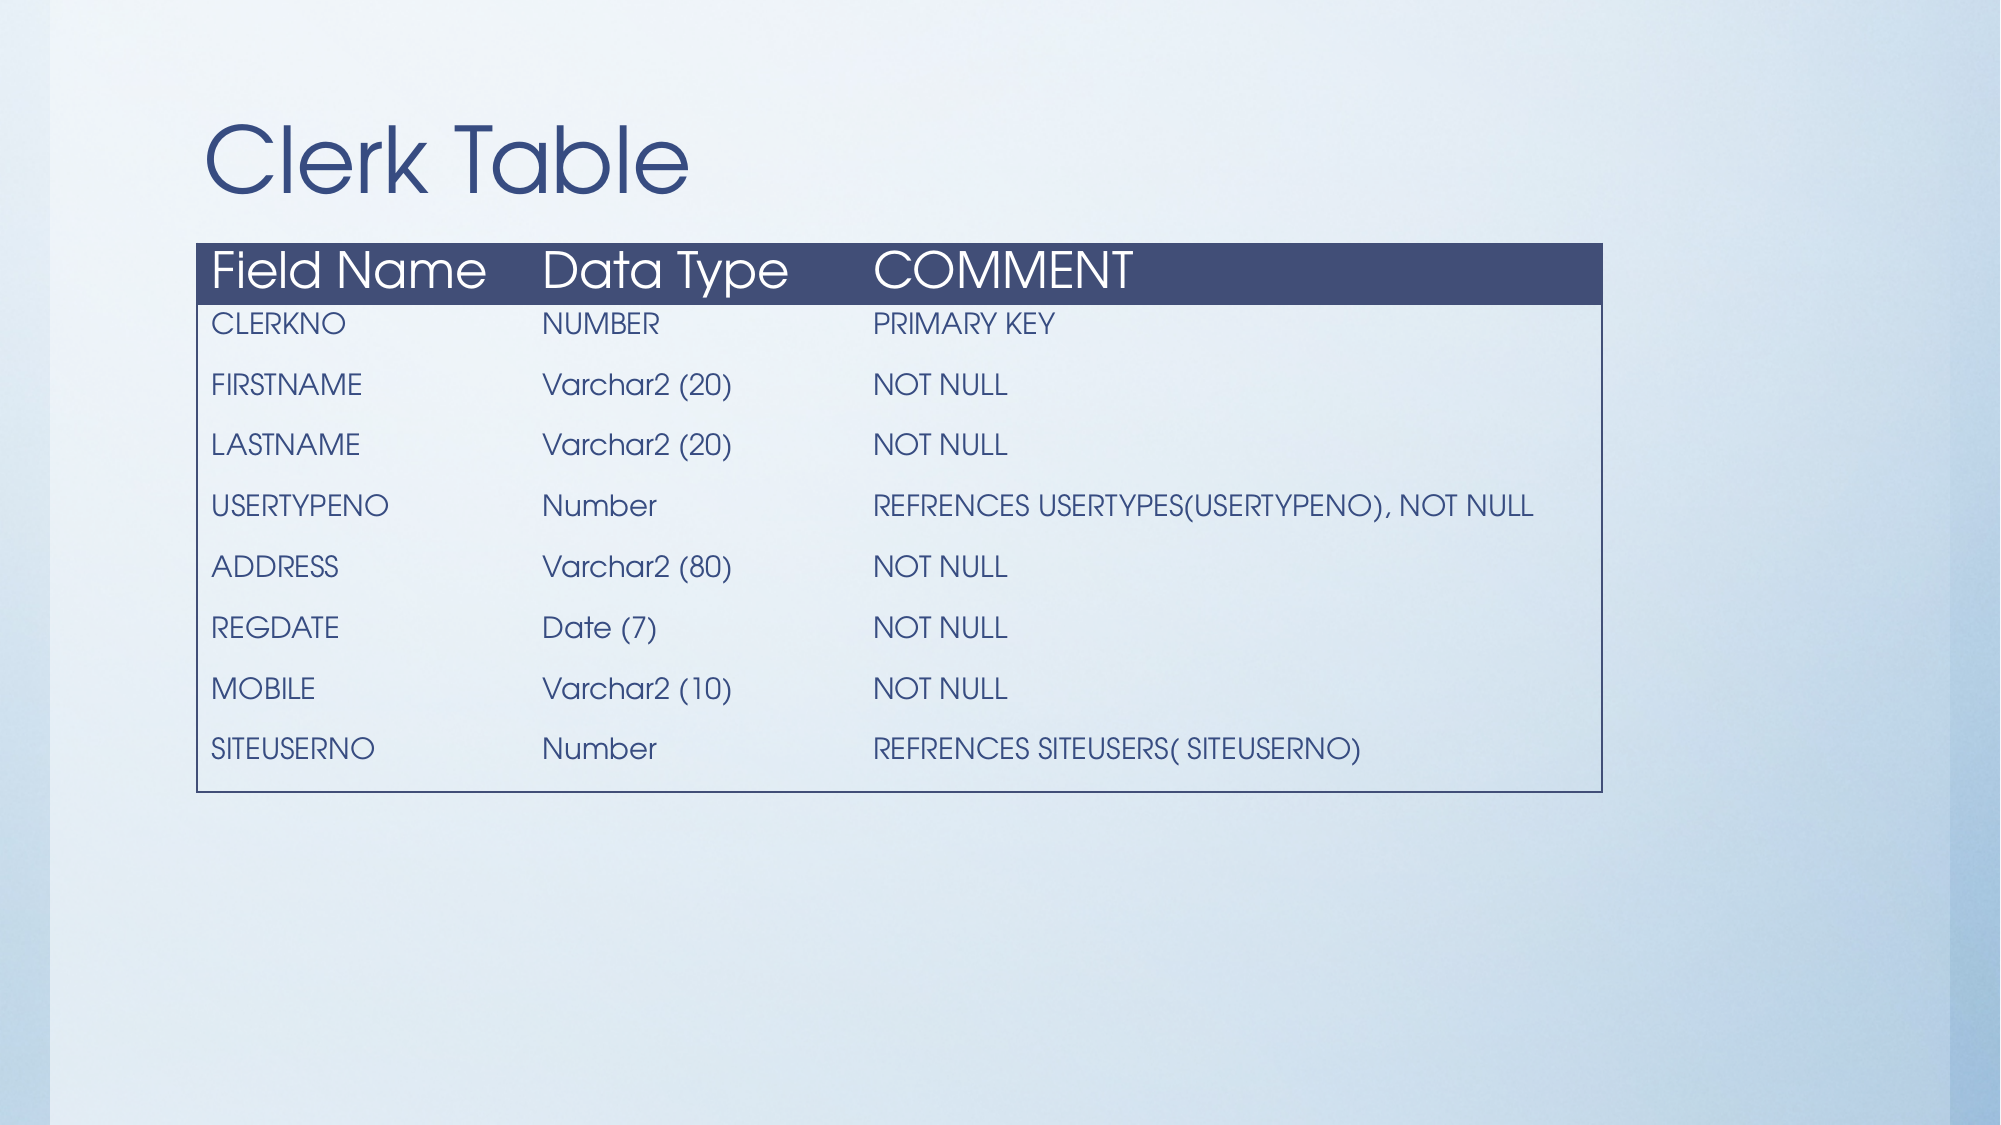

# Clerk Table
| Field Name | Data Type | COMMENT |
| --- | --- | --- |
| CLERKNO | NUMBER | PRIMARY KEY |
| FIRSTNAME | Varchar2 (20) | NOT NULL |
| LASTNAME | Varchar2 (20) | NOT NULL |
| USERTYPENO | Number | REFRENCES USERTYPES(USERTYPENO), NOT NULL |
| ADDRESS | Varchar2 (80) | NOT NULL |
| REGDATE | Date (7) | NOT NULL |
| MOBILE | Varchar2 (10) | NOT NULL |
| SITEUSERNO | Number | REFRENCES SITEUSERS( SITEUSERNO) |